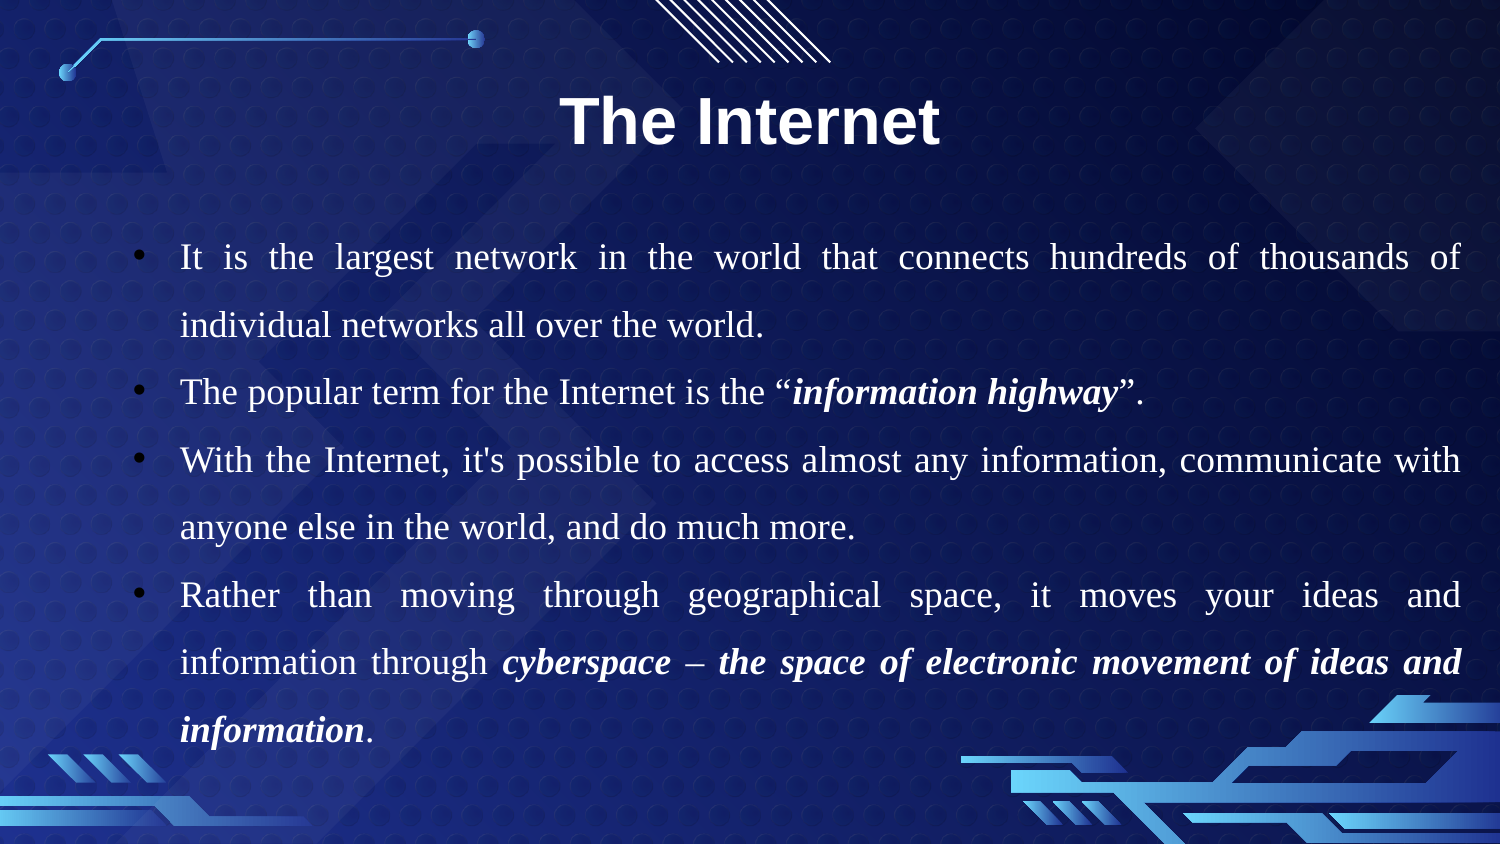

# The Internet
It is the largest network in the world that connects hundreds of thousands of individual networks all over the world.
The popular term for the Internet is the “information highway”.
With the Internet, it's possible to access almost any information, communicate with anyone else in the world, and do much more.
Rather than moving through geographical space, it moves your ideas and information through cyberspace – the space of electronic movement of ideas and information.